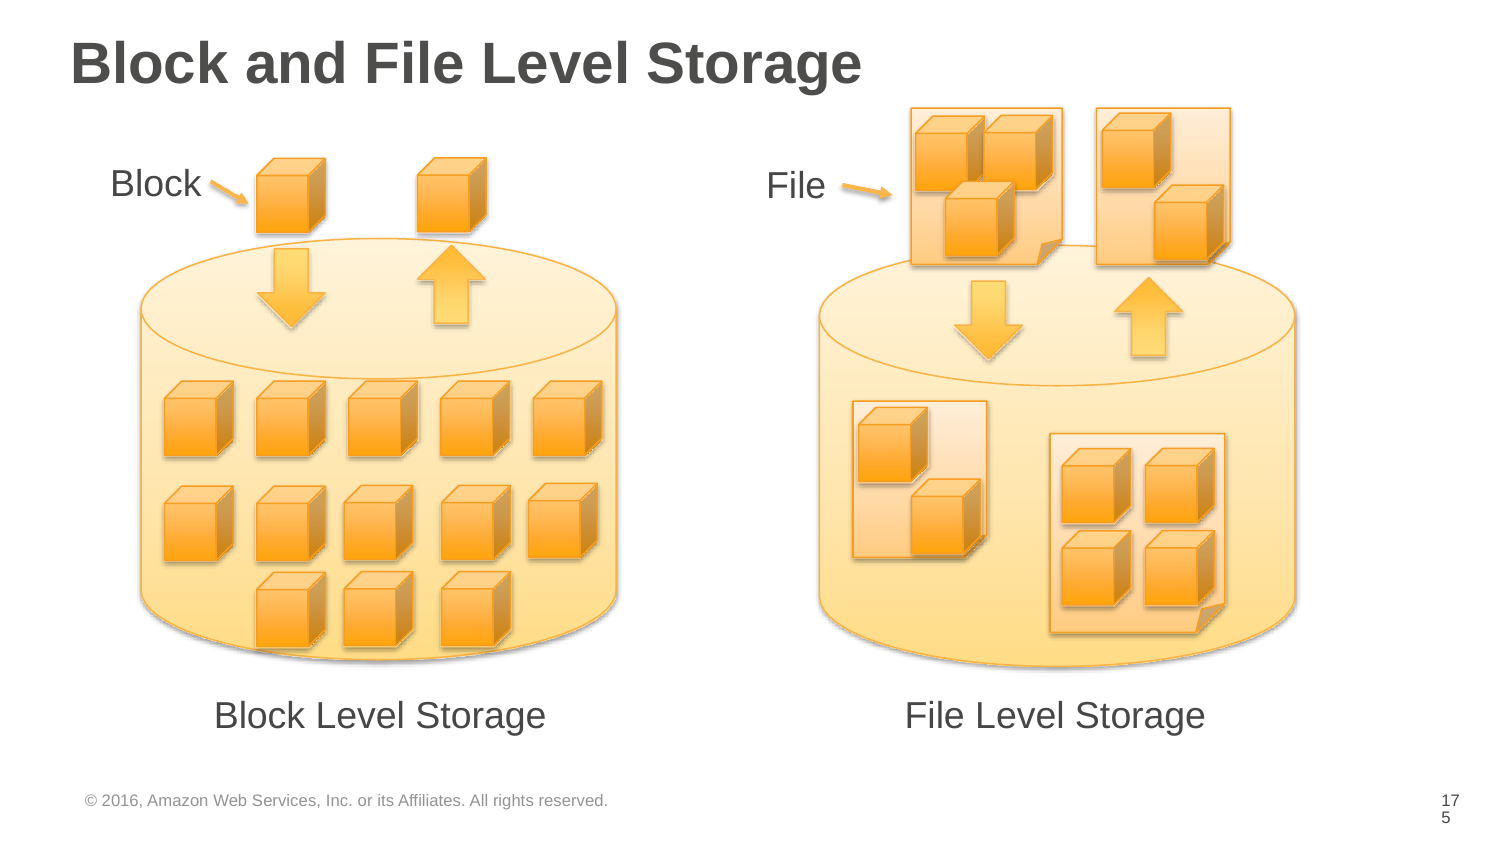

# Block and File Level Storage

Block
File

Block Level Storage
File Level Storage
© 2016, Amazon Web Services, Inc. or its Affiliates. All rights reserved.
175